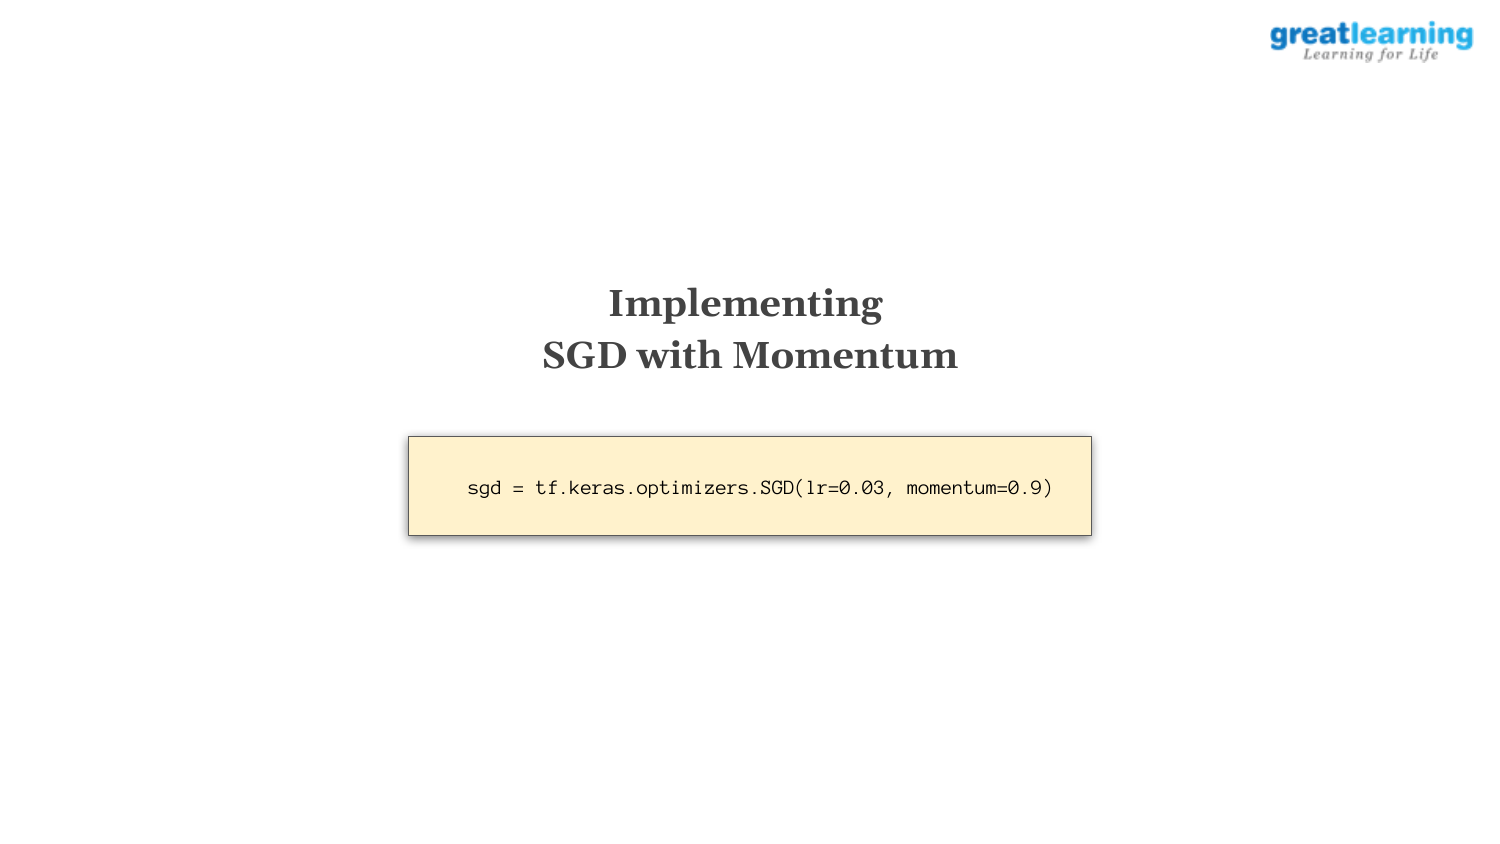

Implementing
SGD with Momentum
    sgd = tf.keras.optimizers.SGD(lr=0.03, momentum=0.9)